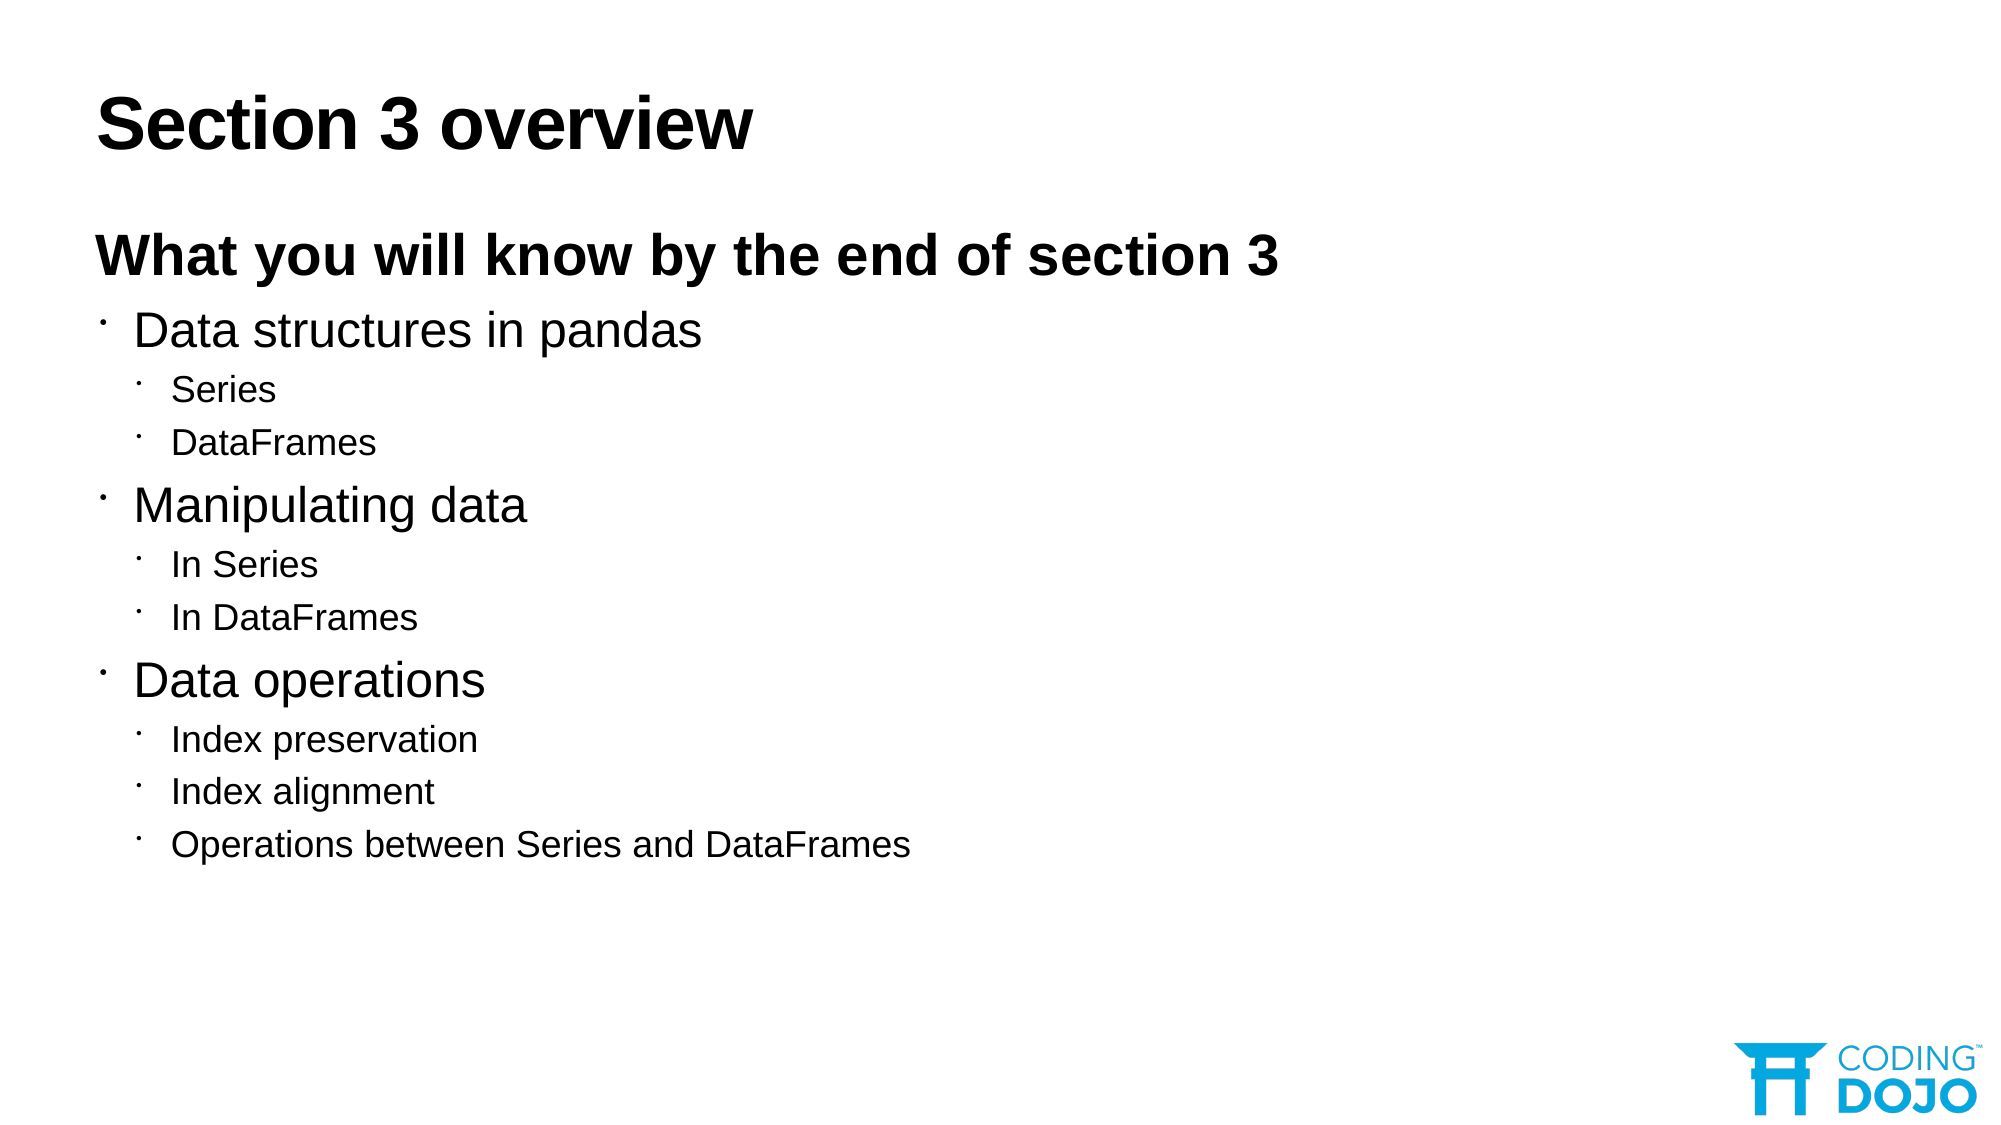

# Section 3 overview
What you will know by the end of section 3
Data structures in pandas
Series
DataFrames
Manipulating data
In Series
In DataFrames
Data operations
Index preservation
Index alignment
Operations between Series and DataFrames